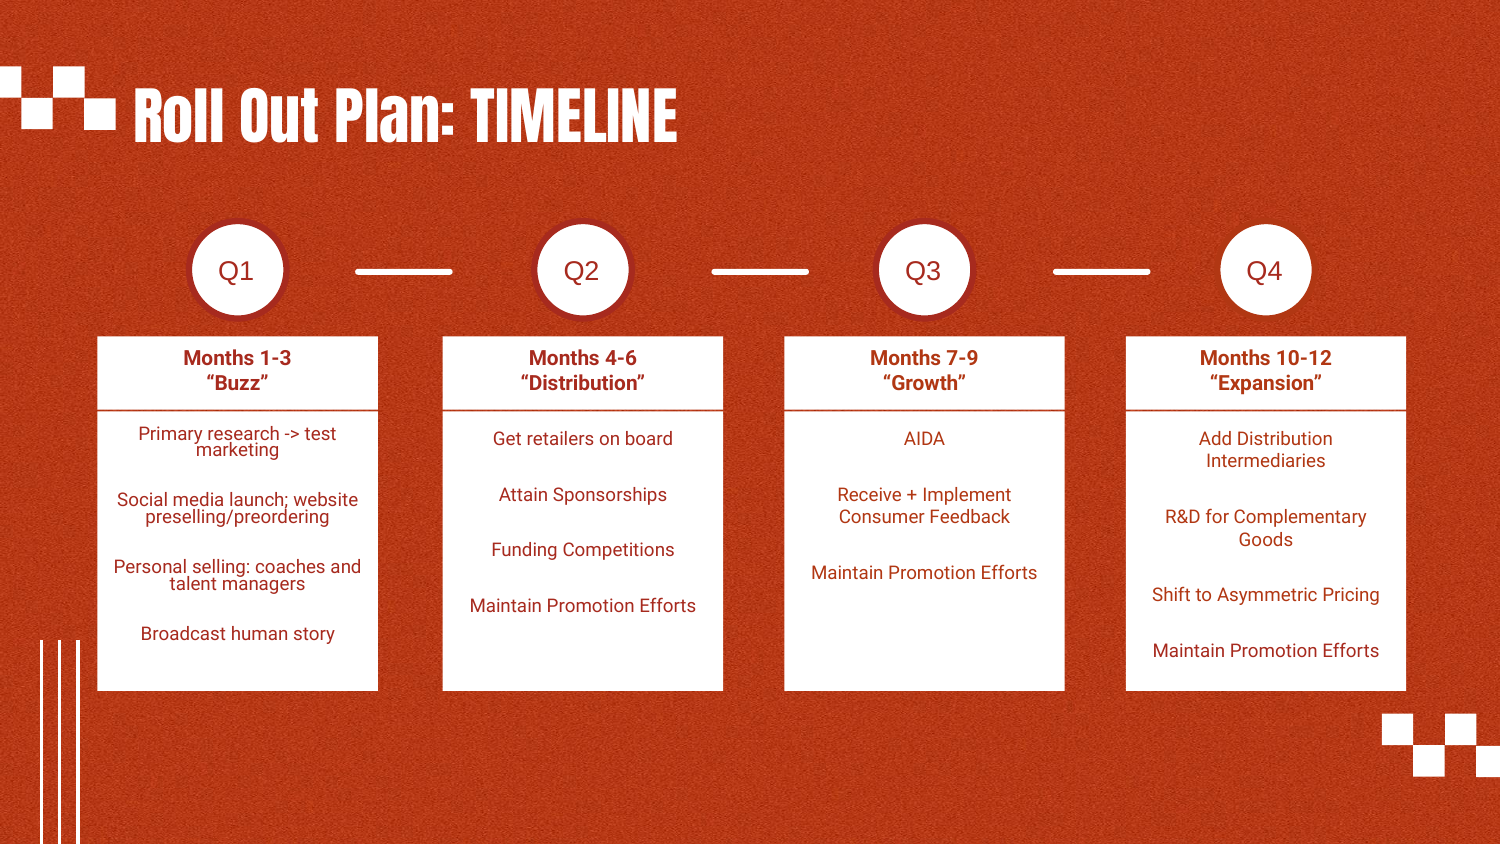

Roll Out Plan: TIMELINE
Q1
Q2
Q3
Q4

Months 1-3
“Buzz”

Months 4-6
“Distribution”
Months 7-9
“Growth”
Months 10-12
“Expansion”
Primary research -> test marketing
Social media launch; website preselling/preordering
Personal selling: coaches and talent managers
Broadcast human story
Get retailers on board
Attain Sponsorships
Funding Competitions
Maintain Promotion Efforts
AIDA
Receive + Implement Consumer Feedback
Maintain Promotion Efforts
Add Distribution Intermediaries
R&D for Complementary Goods
Shift to Asymmetric Pricing
Maintain Promotion Efforts